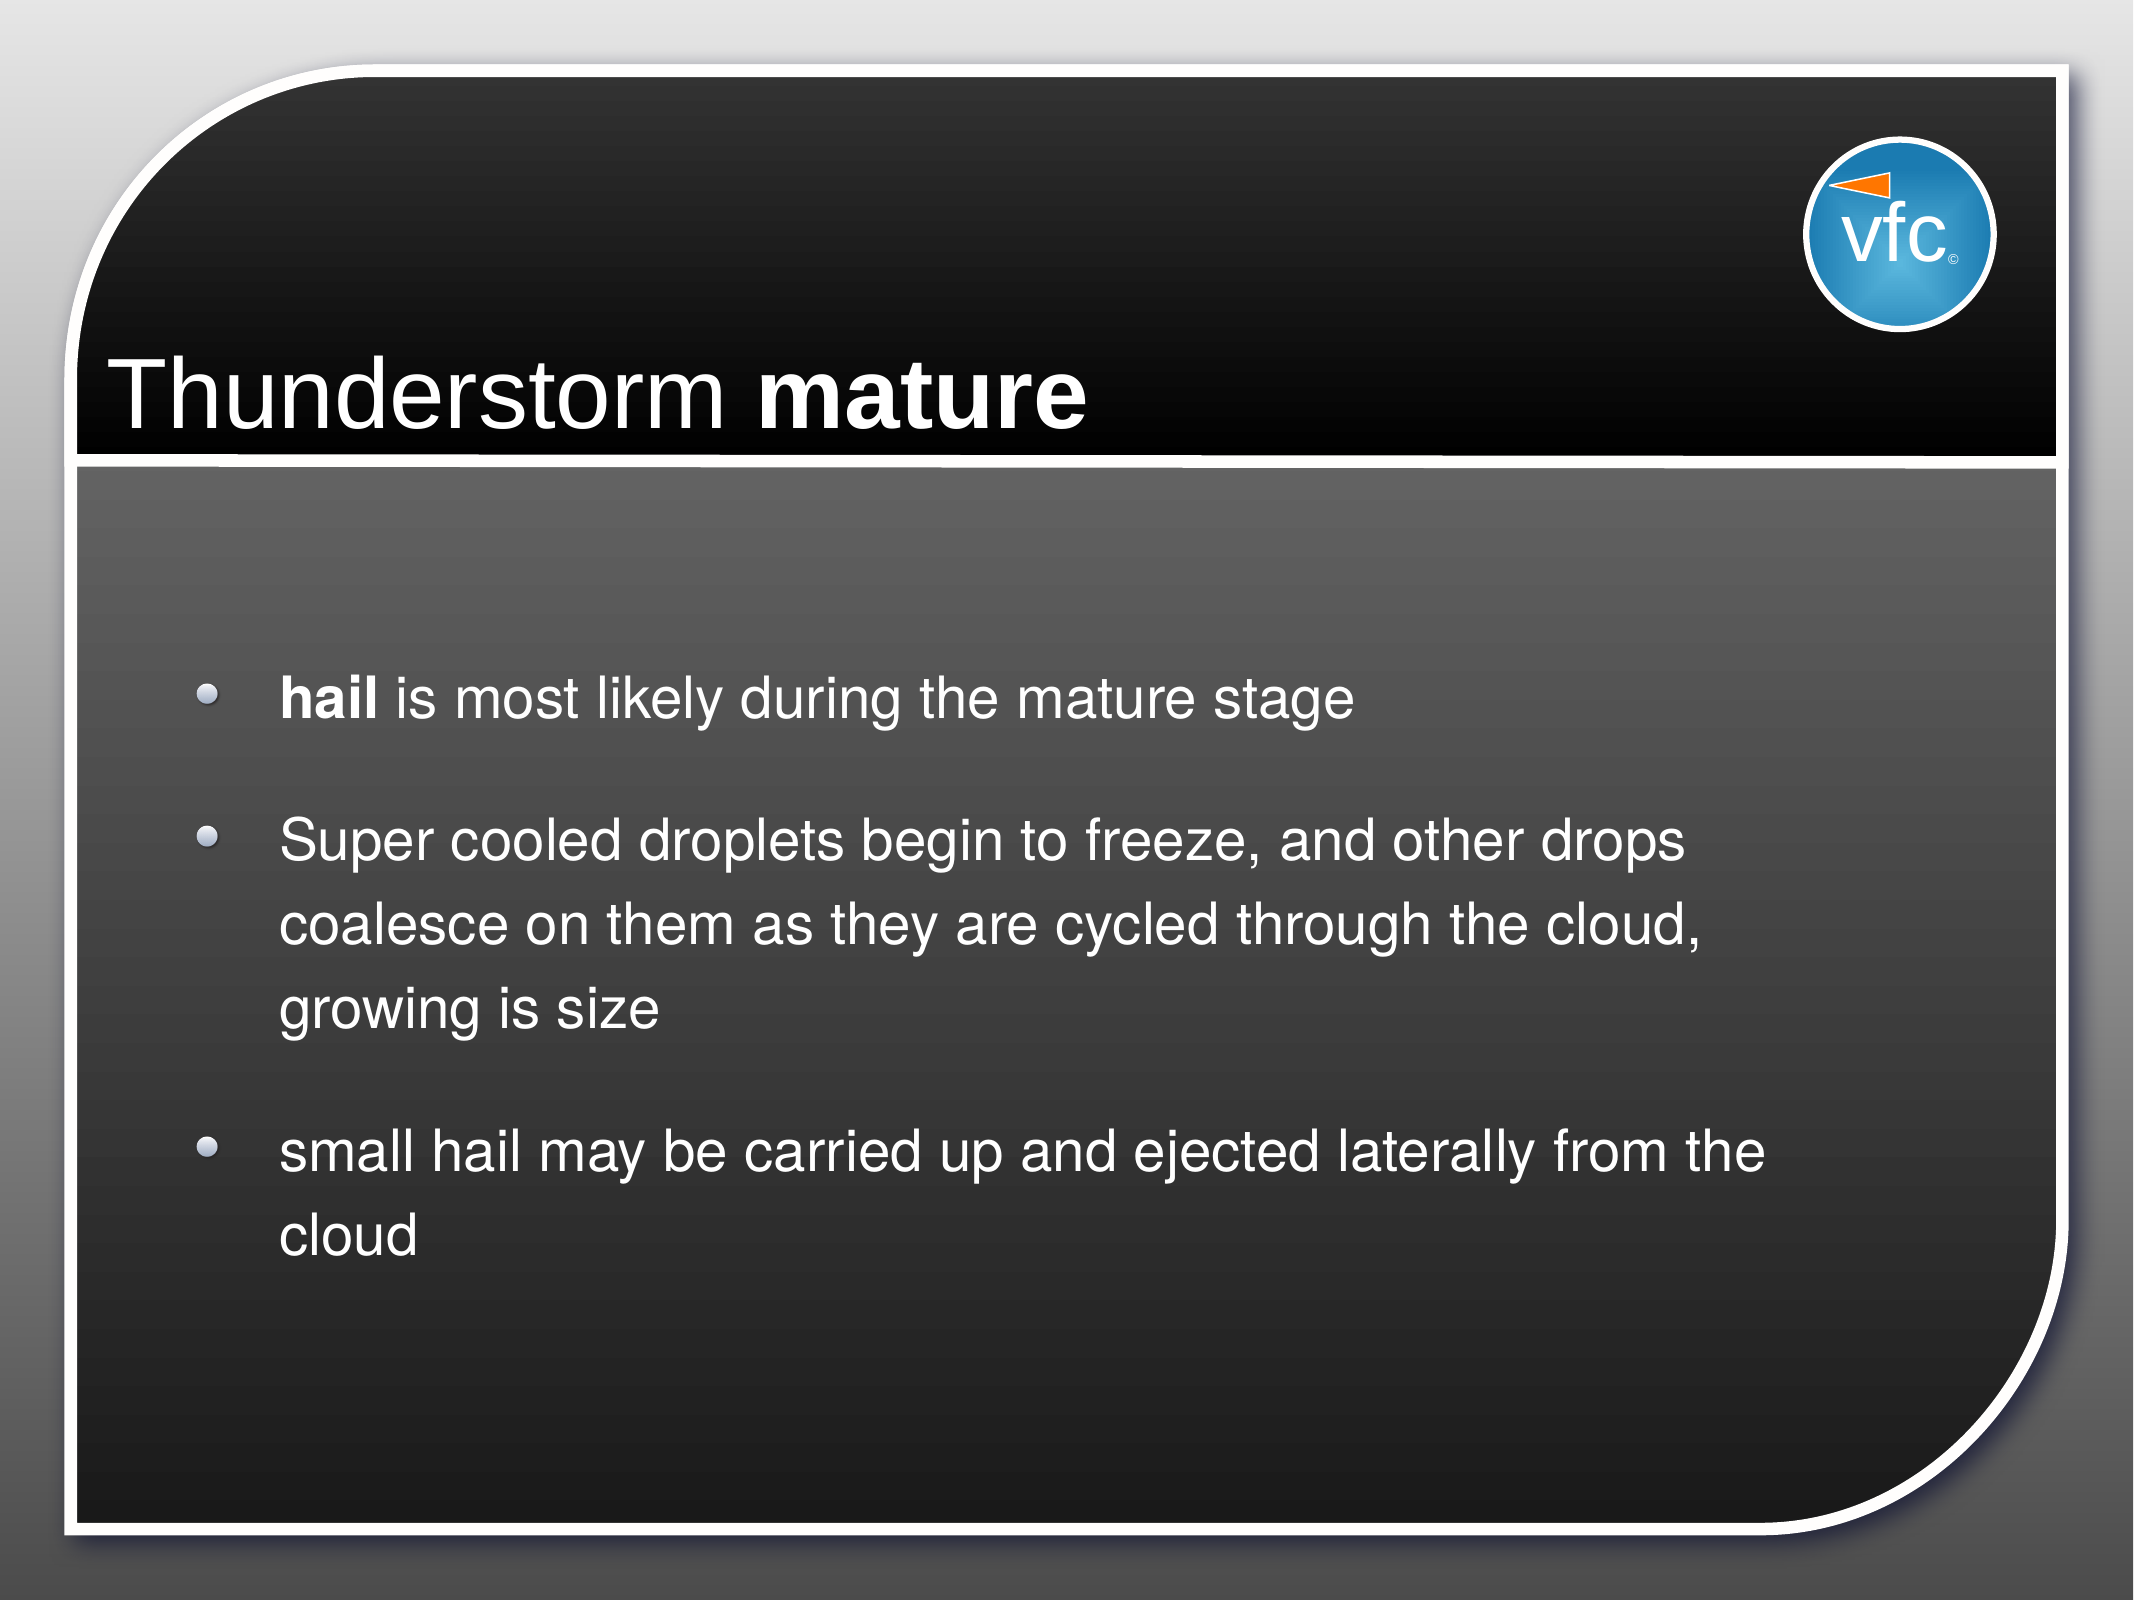

vfc©

# Thunderstorm mature

hail is most likely during the mature stage
Super cooled droplets begin to freeze, and other drops coalesce on them as they are cycled through the cloud, growing is size
small hail may be carried up and ejected laterally from the cloud